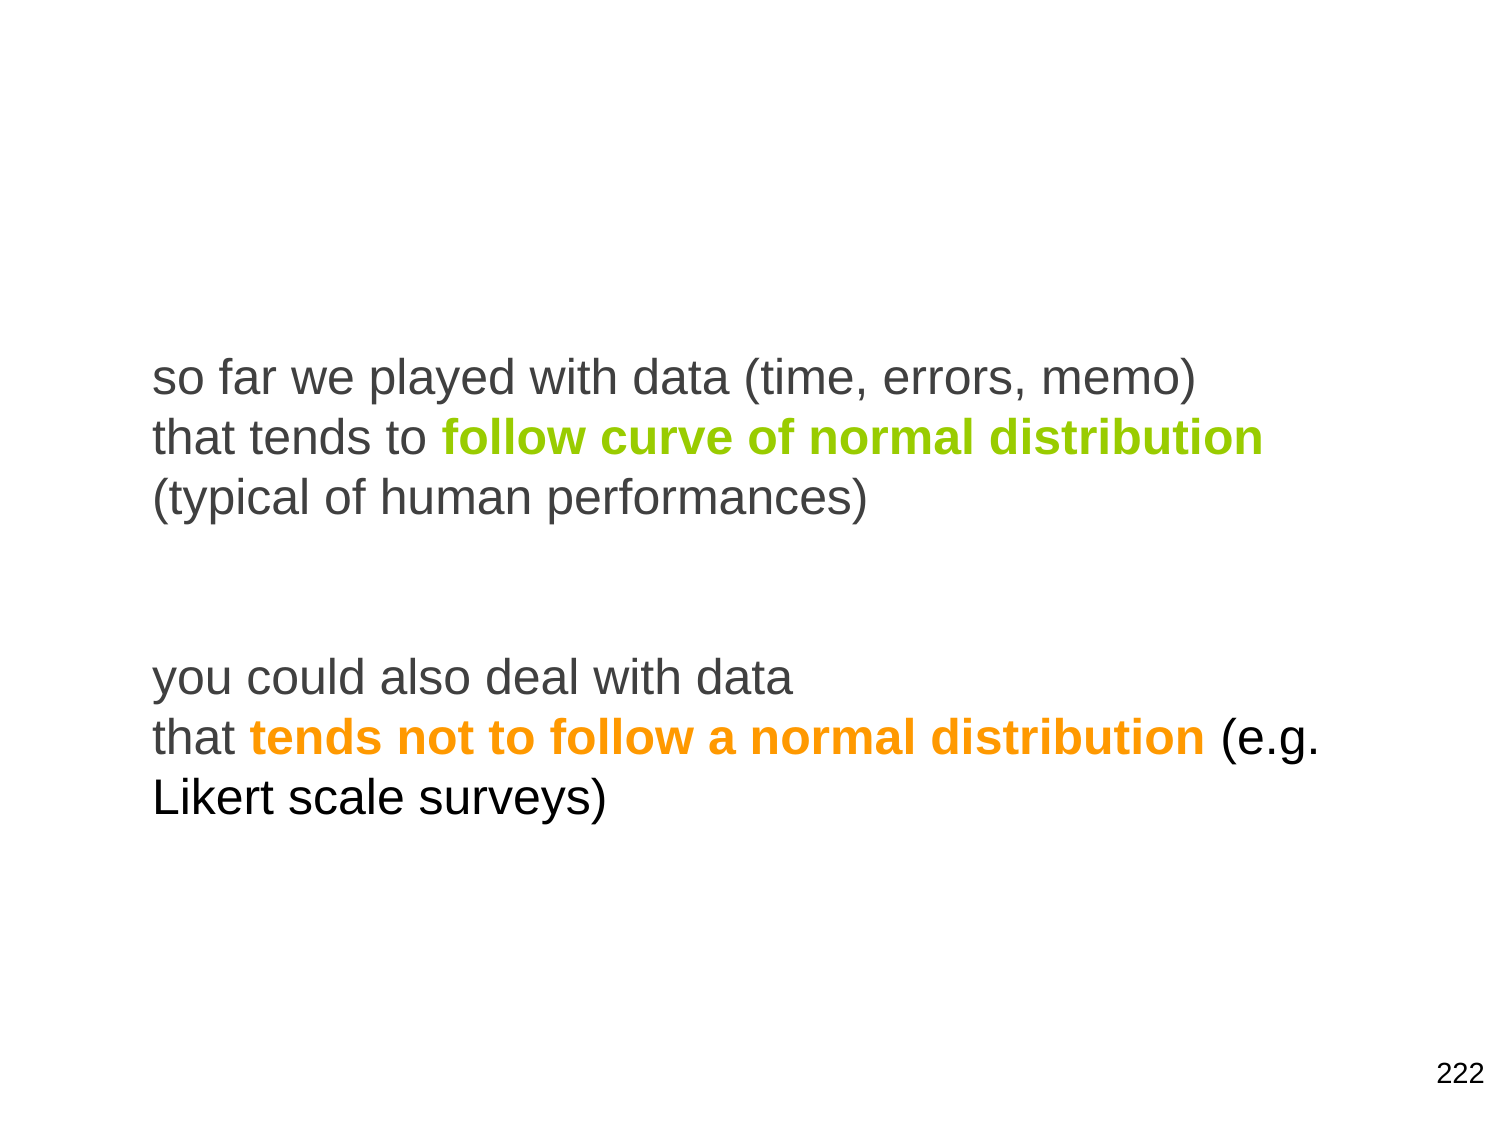

so far we played with data (time, errors, memo)
that tends to follow curve of normal distribution (typical of human performances)

you could also deal with data
that tends not to follow a normal distribution (e.g. Likert scale surveys)
222